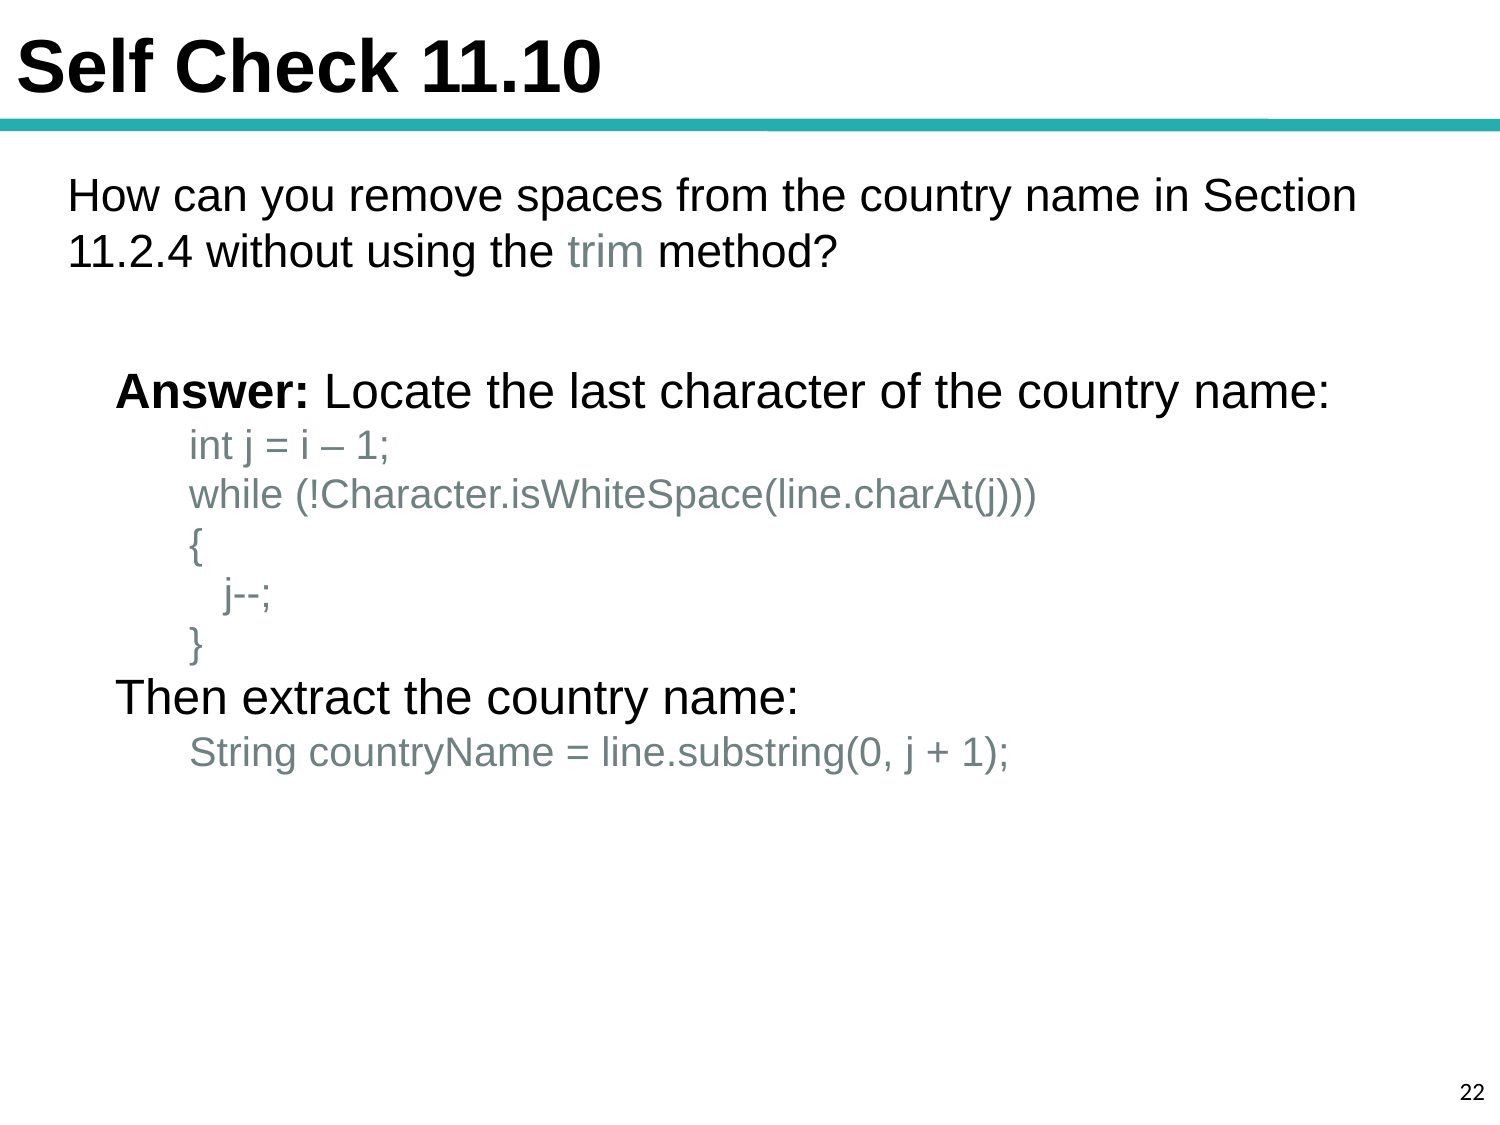

# Self Check 11.10
	How can you remove spaces from the country name in Section 11.2.4 without using the trim method?
Answer: Locate the last character of the country name:
int j = i – 1;
while (!Character.isWhiteSpace(line.charAt(j)))
{
   j--;
}
Then extract the country name:
String countryName = line.substring(0, j + 1);